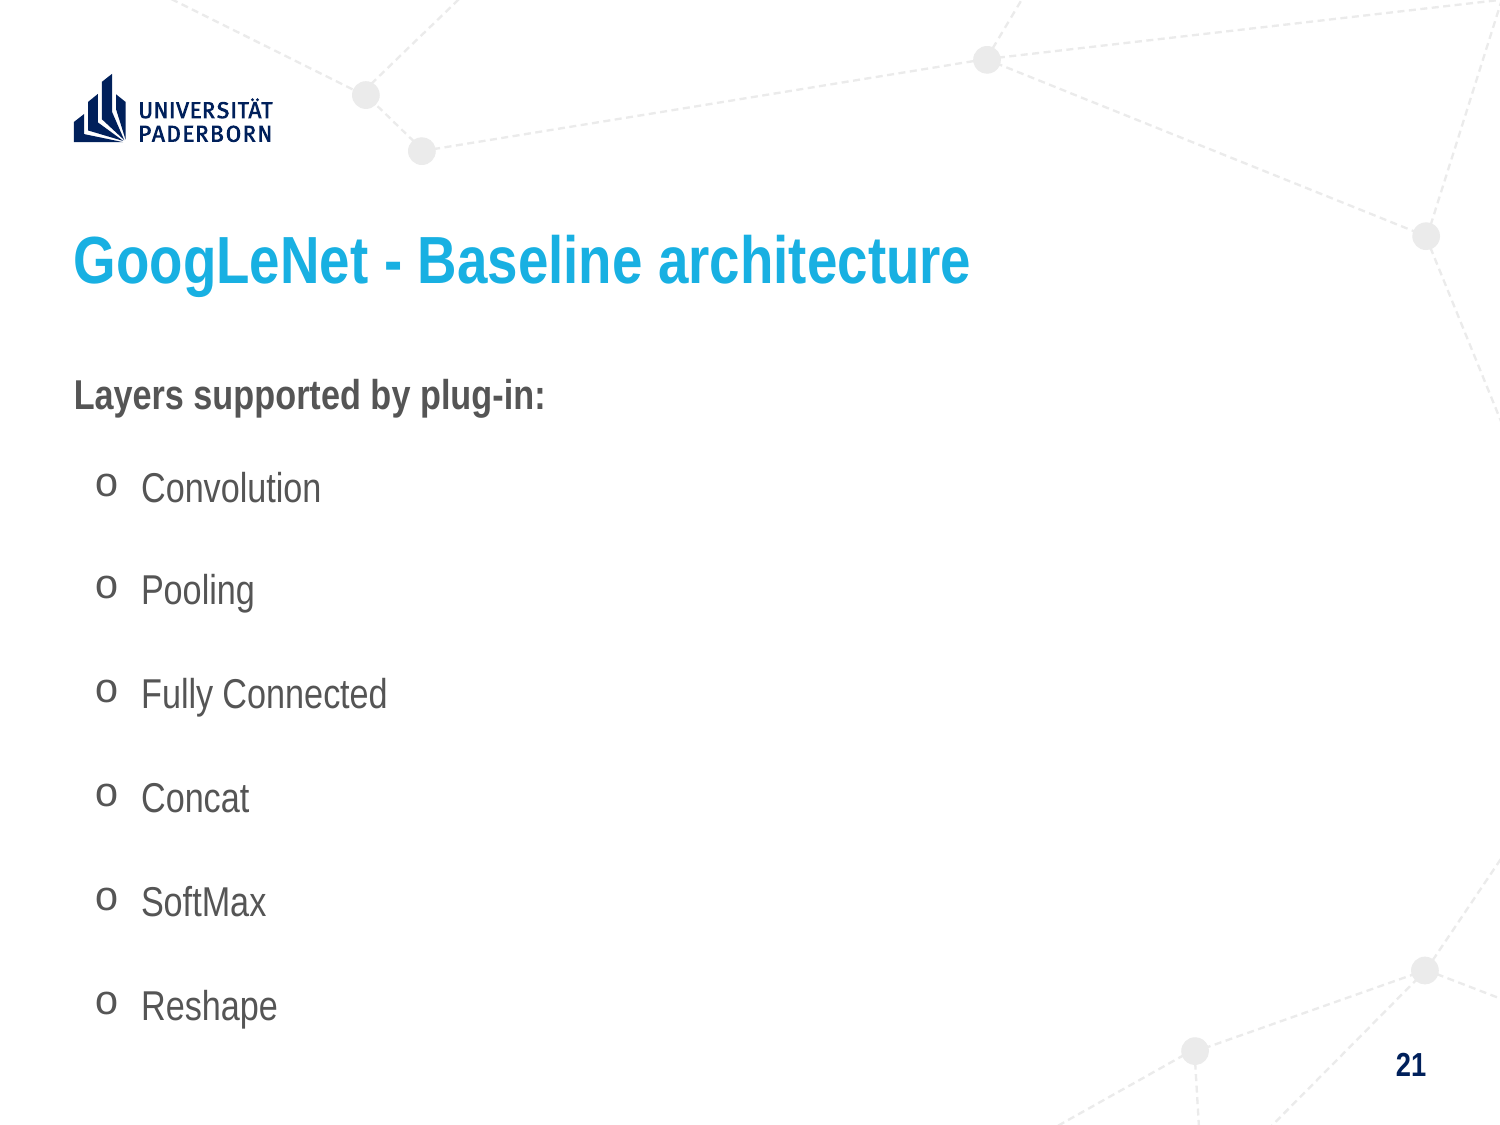

# GoogLeNet - Baseline architecture

Layers supported by plug-in:

Convolution
Pooling
Fully Connected
Concat
SoftMax
Reshape
21